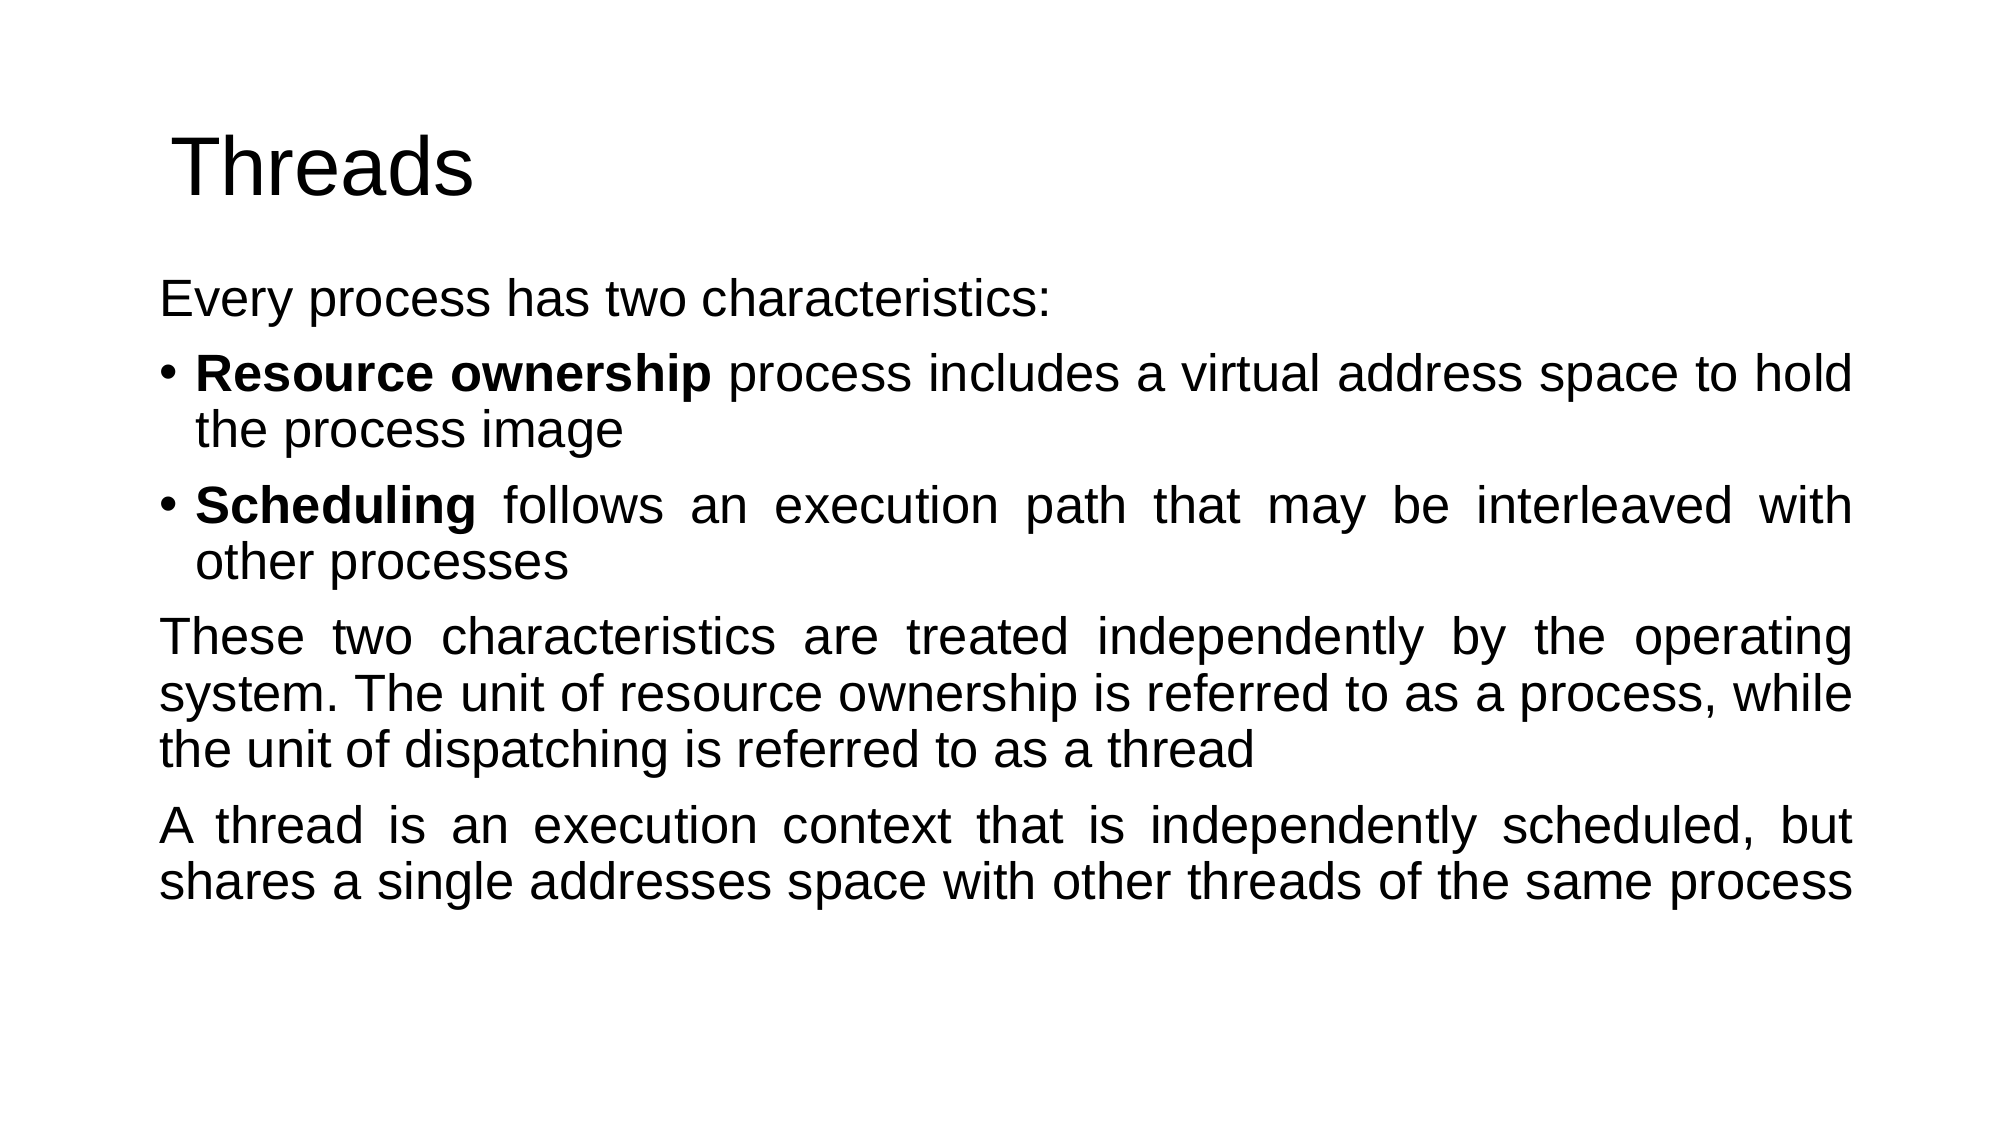

# Threads
Every process has two characteristics:
Resource ownership process includes a virtual address space to hold the process image
Scheduling follows an execution path that may be interleaved with other processes
These two characteristics are treated independently by the operating system. The unit of resource ownership is referred to as a process, while the unit of dispatching is referred to as a thread
A thread is an execution context that is independently scheduled, but shares a single addresses space with other threads of the same process